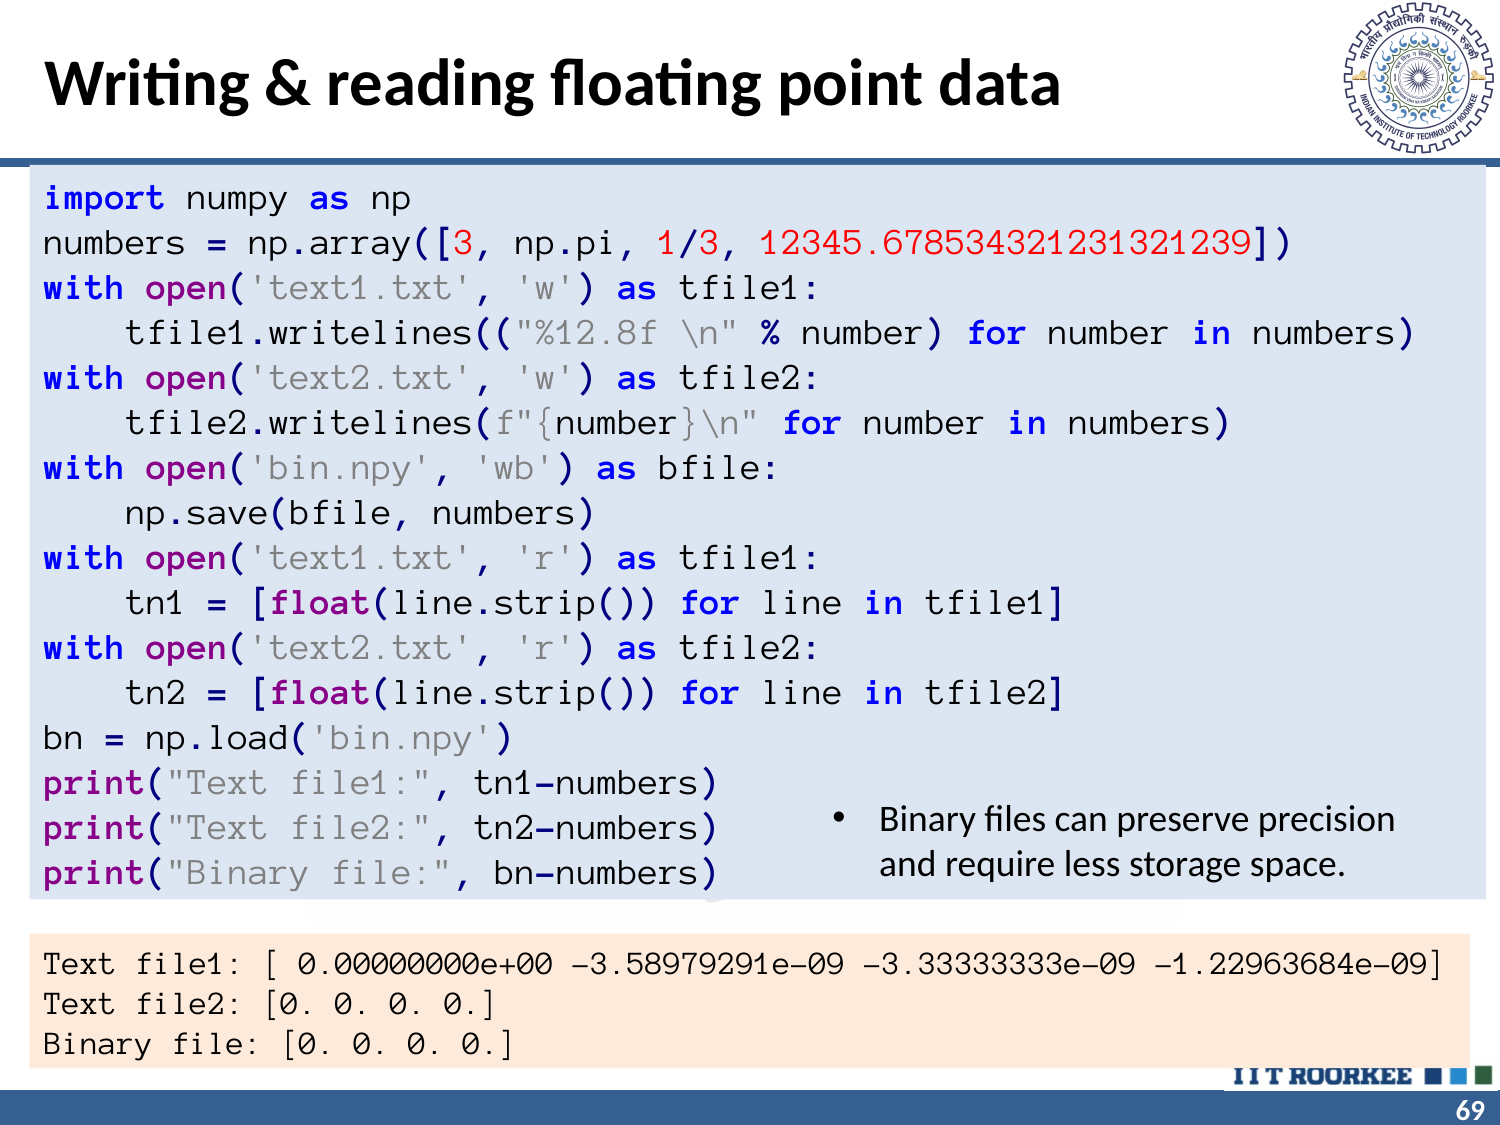

# Writing & reading floating point data
import numpy as np
numbers = np.array([3, np.pi, 1/3, 12345.678534321231321239])
with open('text1.txt', 'w') as tfile1:
    tfile1.writelines(("%12.8f \n" % number) for number in numbers)
with open('text2.txt', 'w') as tfile2:
    tfile2.writelines(f"{number}\n" for number in numbers)
with open('bin.npy', 'wb') as bfile:
    np.save(bfile, numbers)
with open('text1.txt', 'r') as tfile1:
    tn1 = [float(line.strip()) for line in tfile1]
with open('text2.txt', 'r') as tfile2:
    tn2 = [float(line.strip()) for line in tfile2]
bn = np.load('bin.npy')
print("Text file1:", tn1-numbers)
print("Text file2:", tn2-numbers)
print("Binary file:", bn-numbers)
Binary files can preserve precision and require less storage space.
Text file1: [ 0.00000000e+00 -3.58979291e-09 -3.33333333e-09 -1.22963684e-09]
Text file2: [0. 0. 0. 0.]
Binary file: [0. 0. 0. 0.]